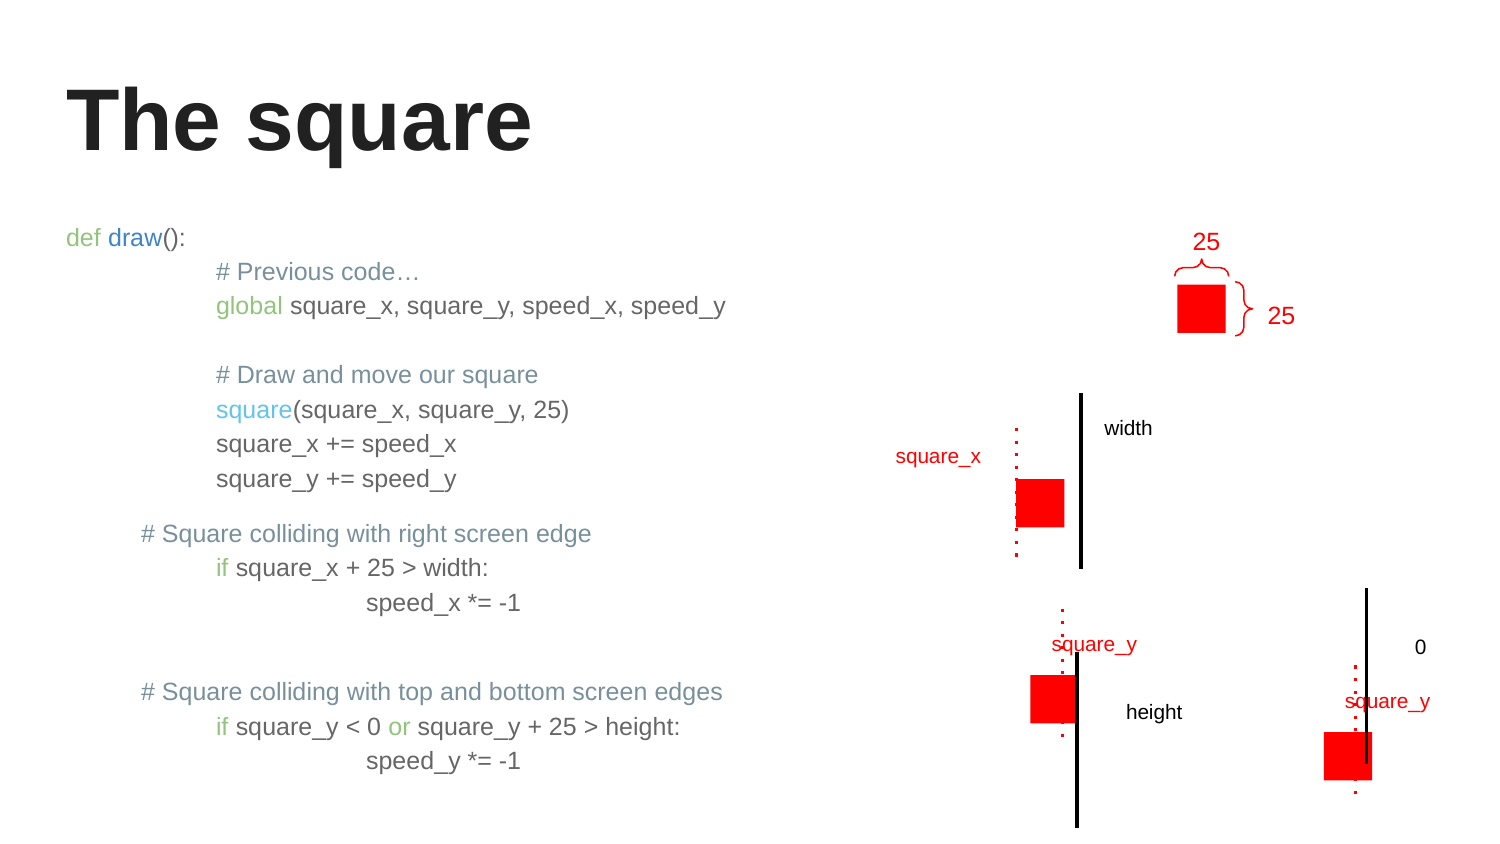

# The square
def draw():
	# Previous code…
	global square_x, square_y, speed_x, speed_y
	# Draw and move our square
	square(square_x, square_y, 25)
	square_x += speed_x
	square_y += speed_y
# Square colliding with right screen edge if square_x + 25 > width: speed_x *= -1
# Square colliding with top and bottom screen edges if square_y < 0 or square_y + 25 > height: speed_y *= -1

25

25
width
square_x

square_y
0
square_y

height